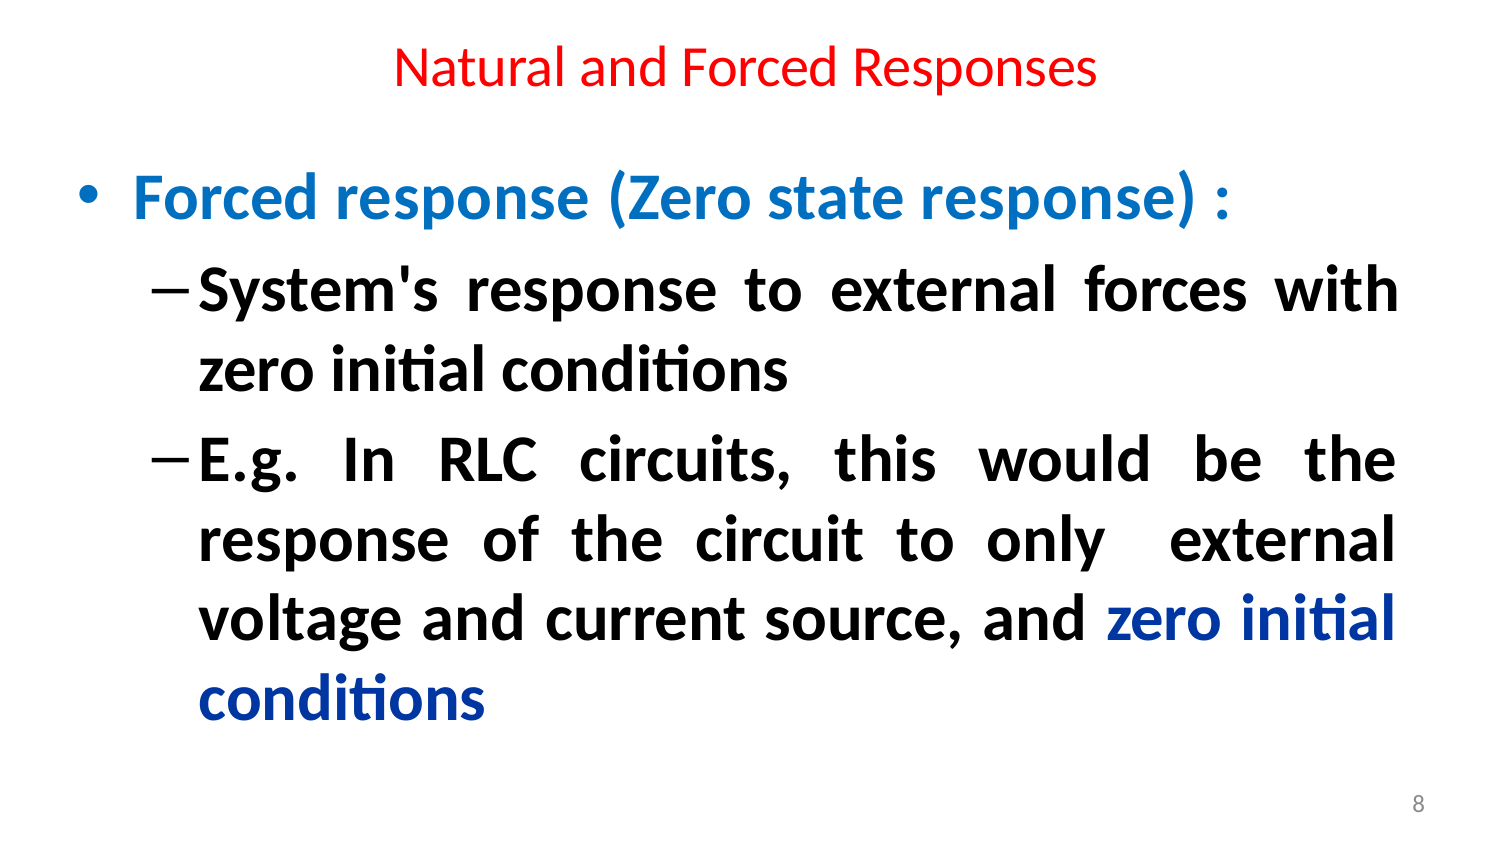

# Natural and Forced Responses
Forced response (Zero state response) :
System's response to external forces with zero initial conditions
E.g. In RLC circuits, this would be the response of the circuit to only  external voltage and current source, and zero initial conditions
8